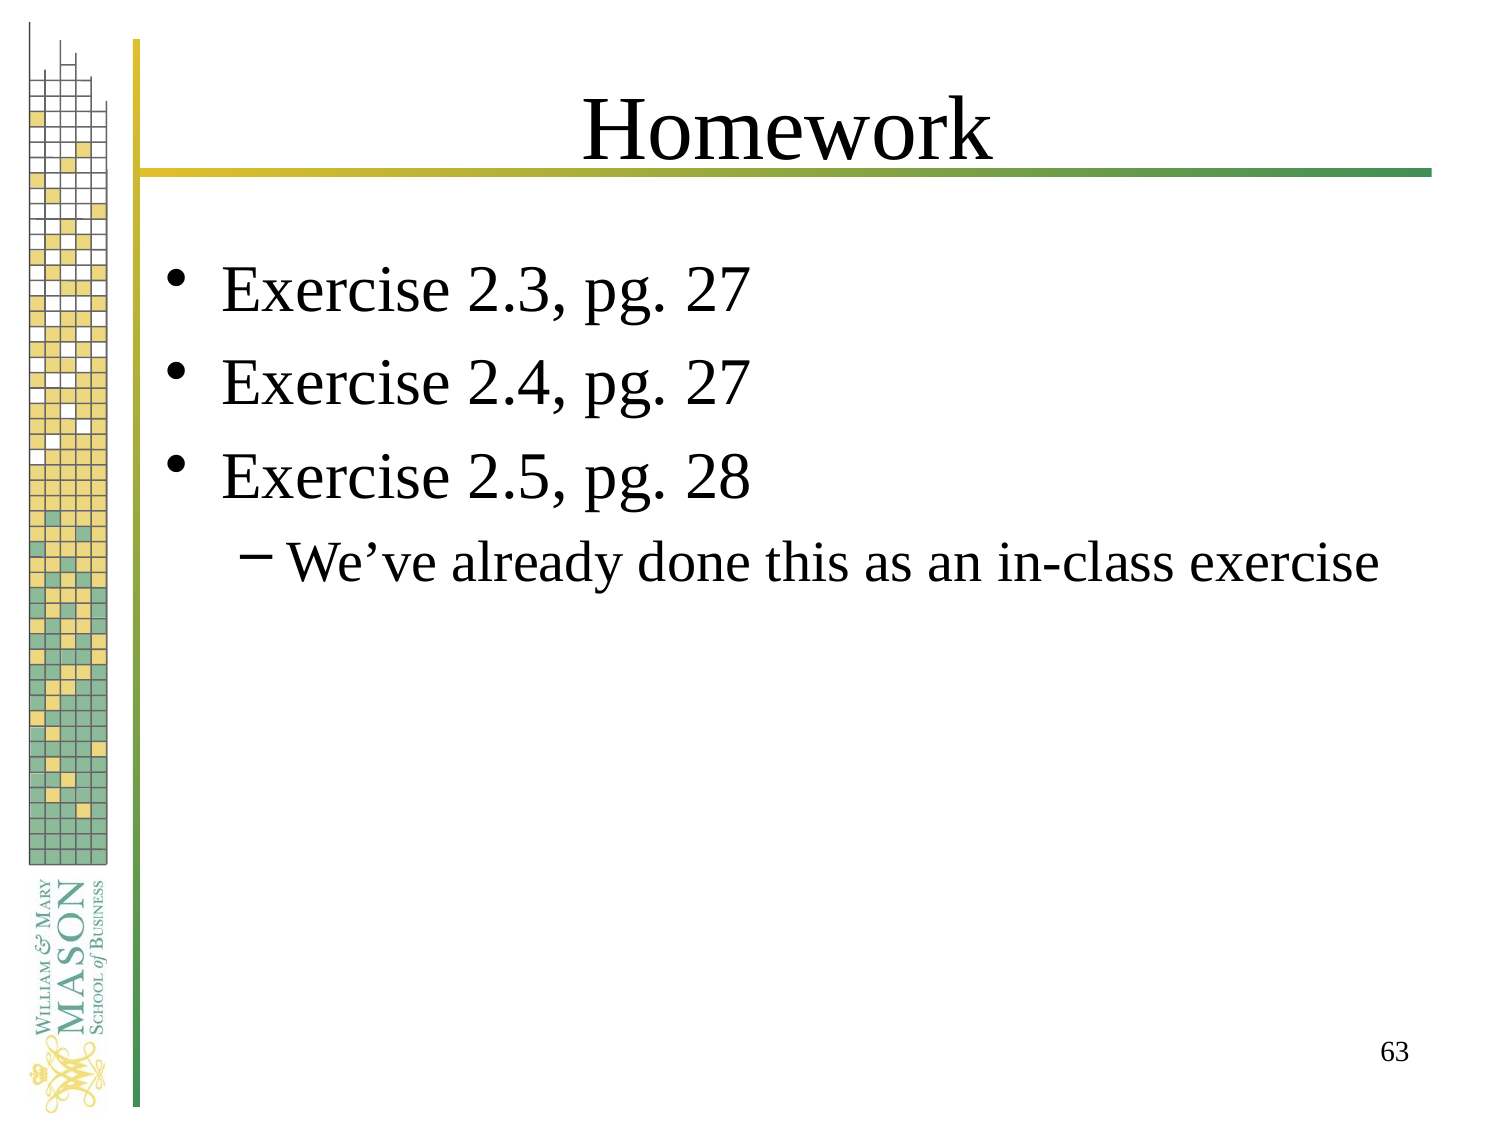

# Homework
Exercise 2.3, pg. 27
Exercise 2.4, pg. 27
Exercise 2.5, pg. 28
We’ve already done this as an in-class exercise
63